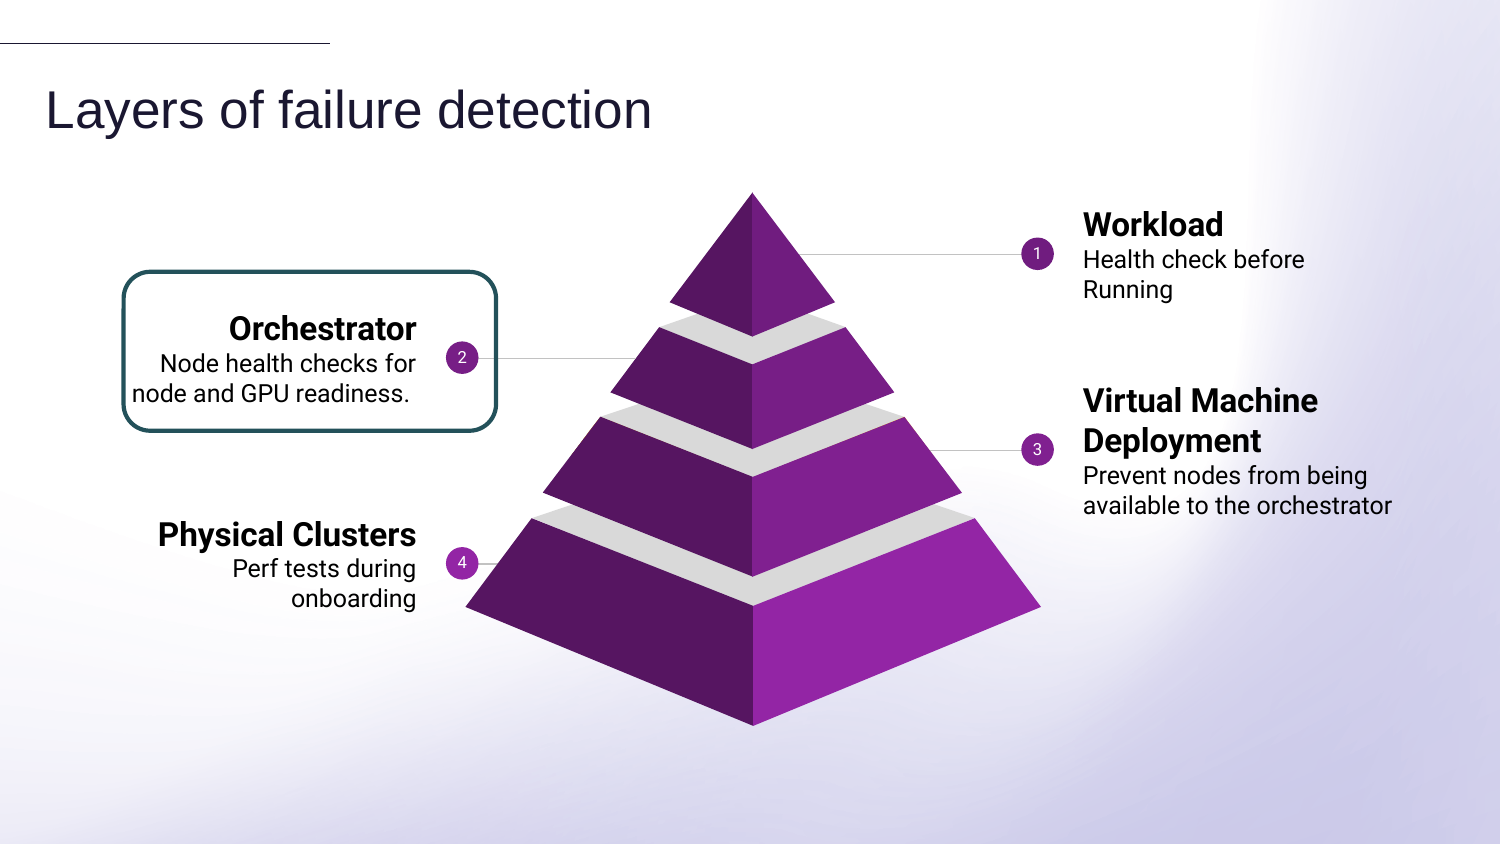

# Layers of failure detection
Workload
Health check before Running
1

Orchestrator
Node health checks for node and GPU readiness.
2

Virtual Machine Deployment
Prevent nodes from being available to the orchestrator
3

Physical Clusters
Perf tests during onboarding
4